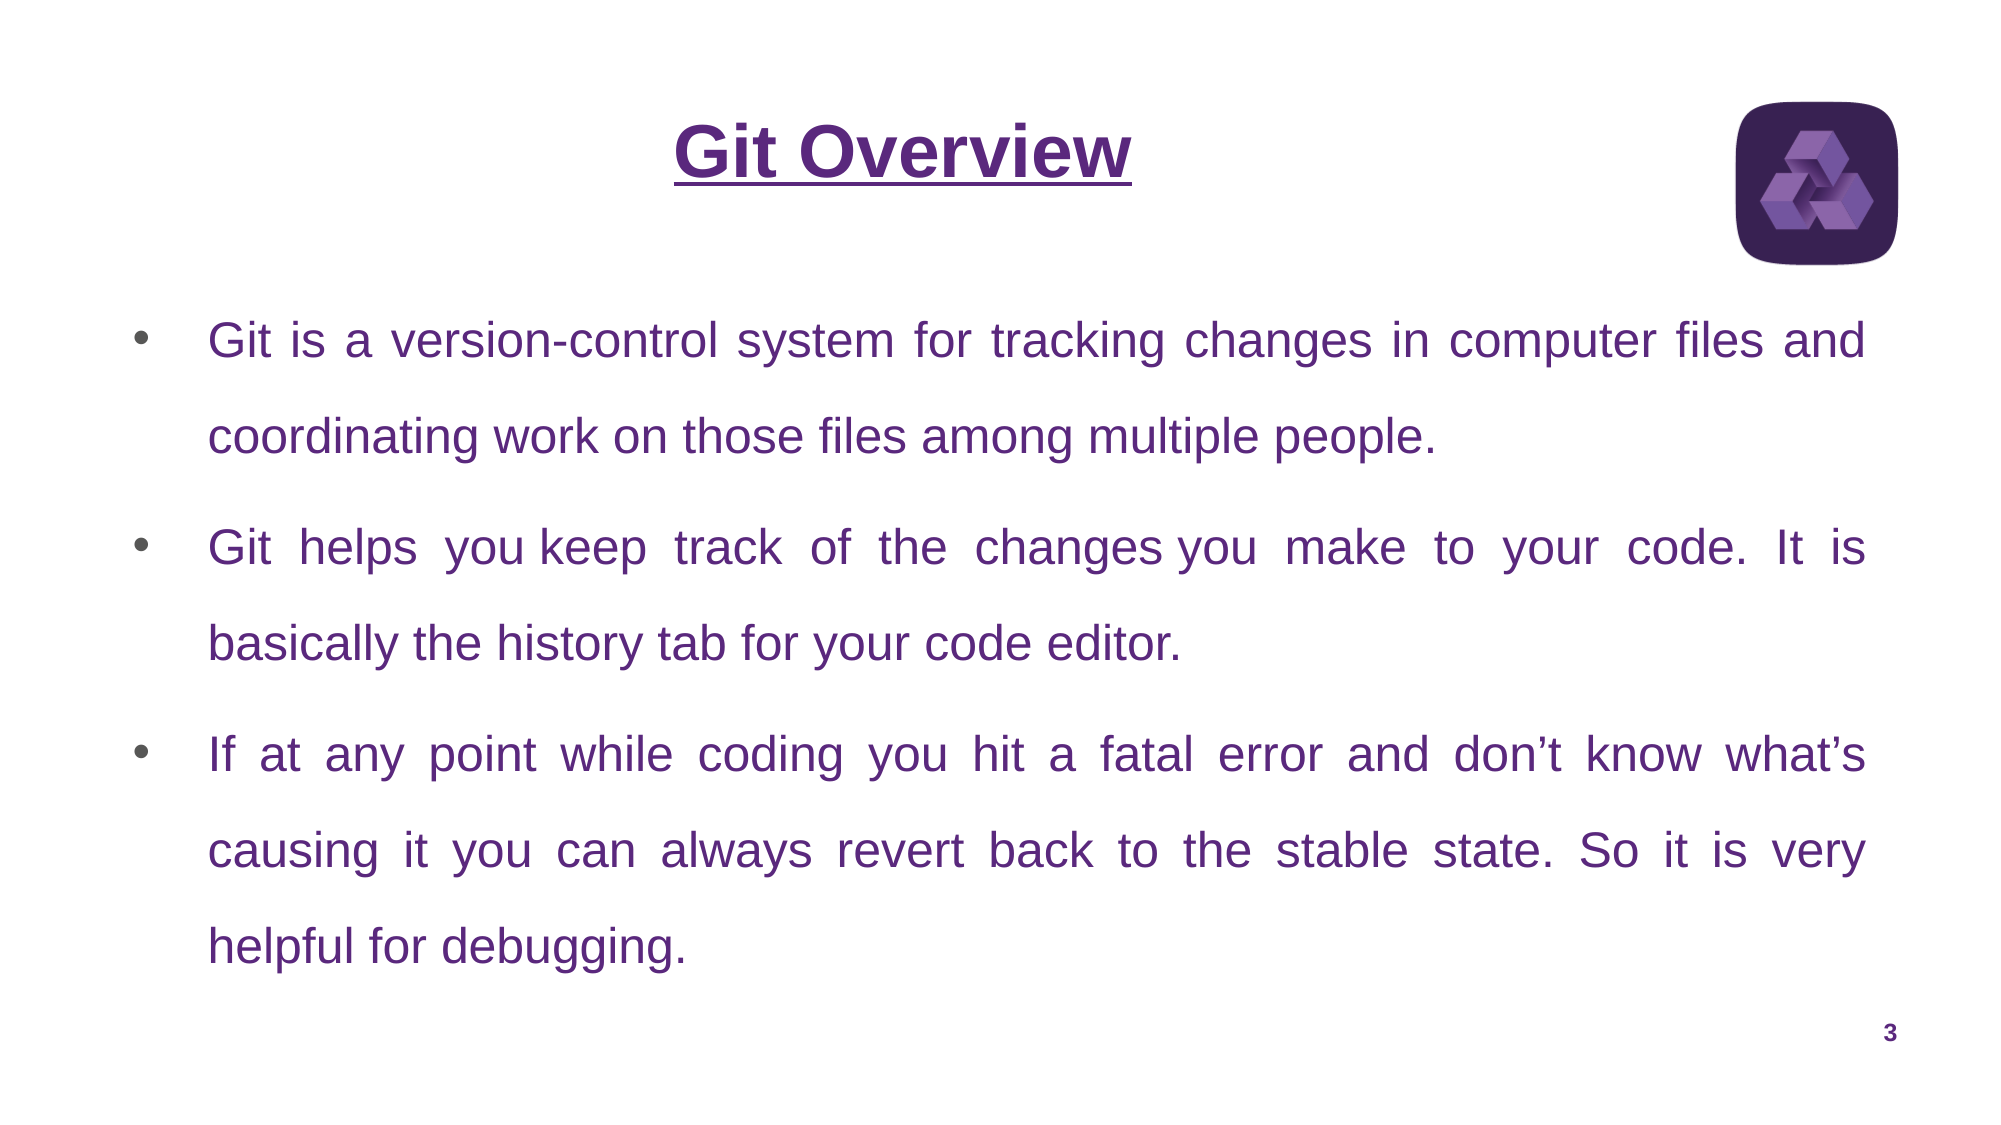

# Git Overview
Git is a version-control system for tracking changes in computer files and coordinating work on those files among multiple people.
Git helps you keep track of the changes you make to your code. It is basically the history tab for your code editor.
If at any point while coding you hit a fatal error and don’t know what’s causing it you can always revert back to the stable state. So it is very helpful for debugging.